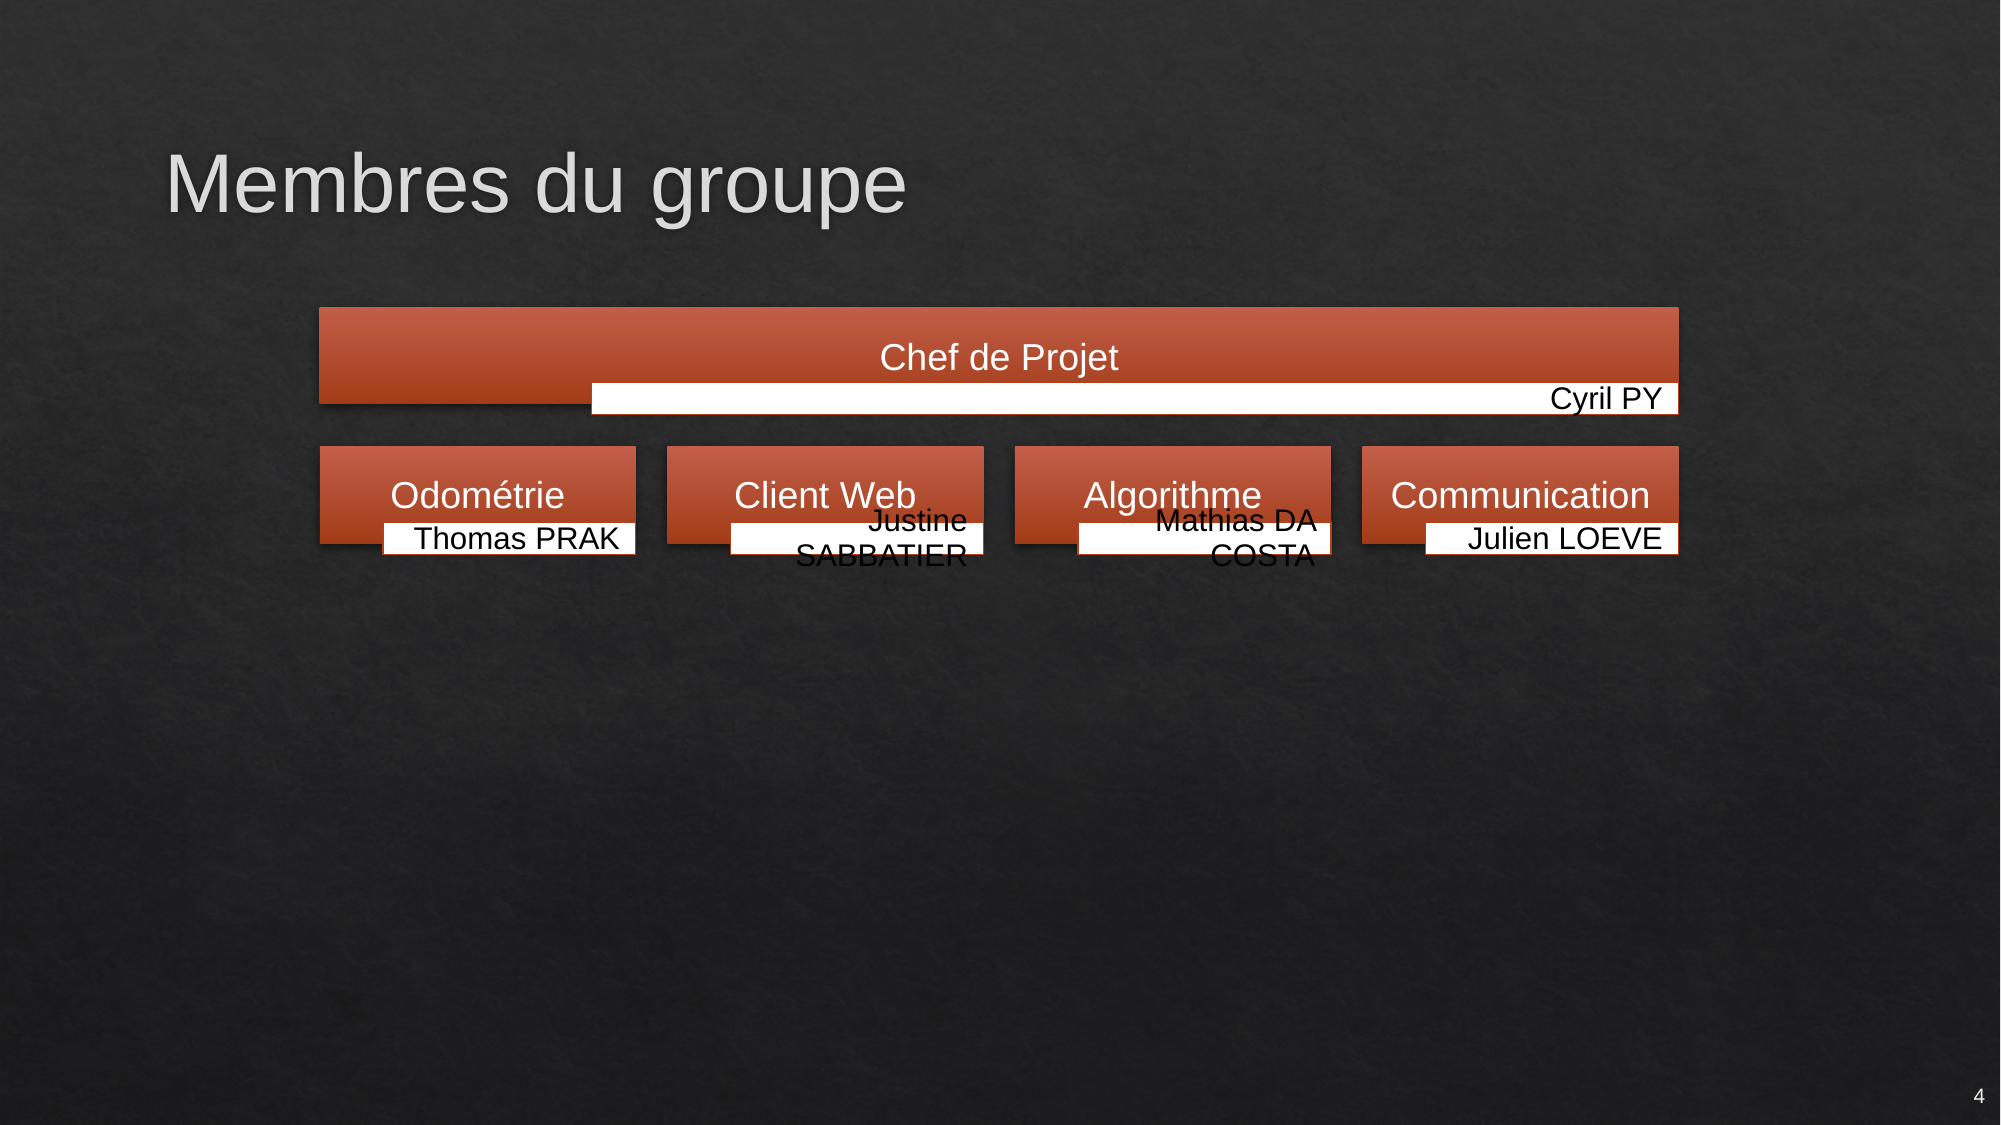

# Membres du groupe
Chef de Projet
Cyril PY
Odométrie
Thomas PRAK
Client Web
Justine SABBATIER
Communication
Julien LOEVE
Algorithme
Mathias DA COSTA
4